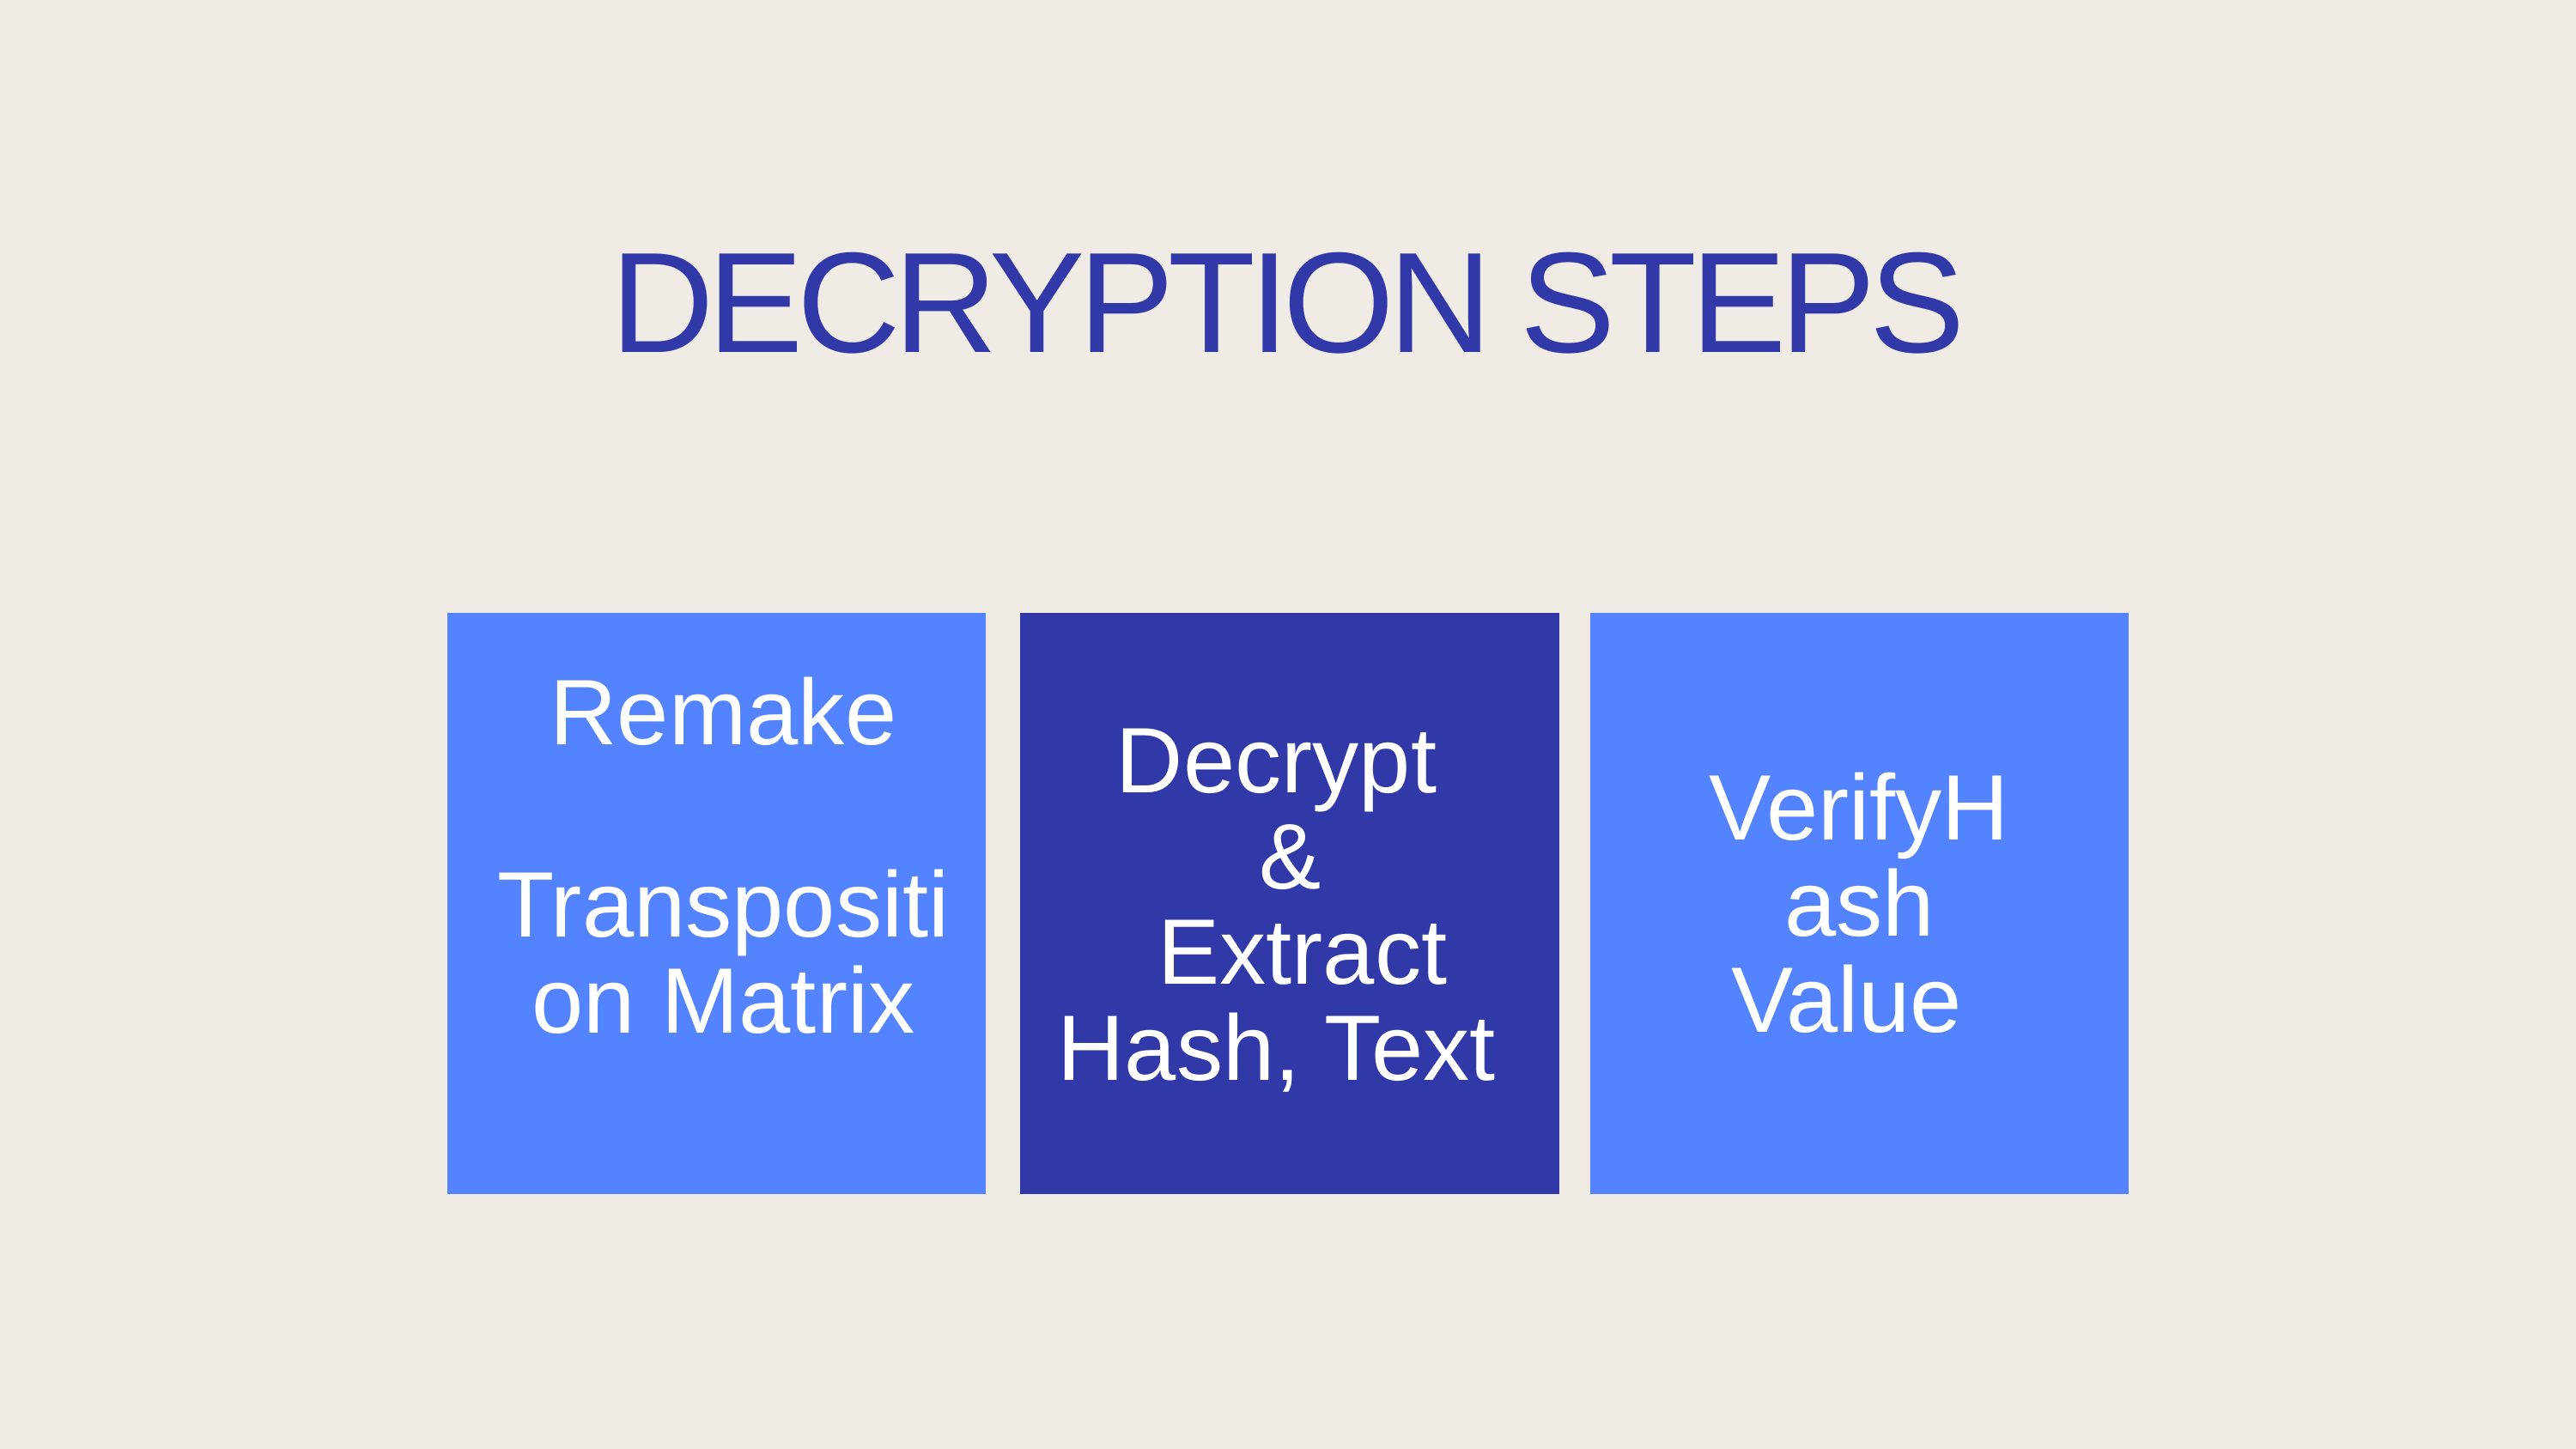

DECRYPTION STEPS

Remake

Transposition Matrix
Decrypt
&
 Extract Hash, Text
VerifyHash Value